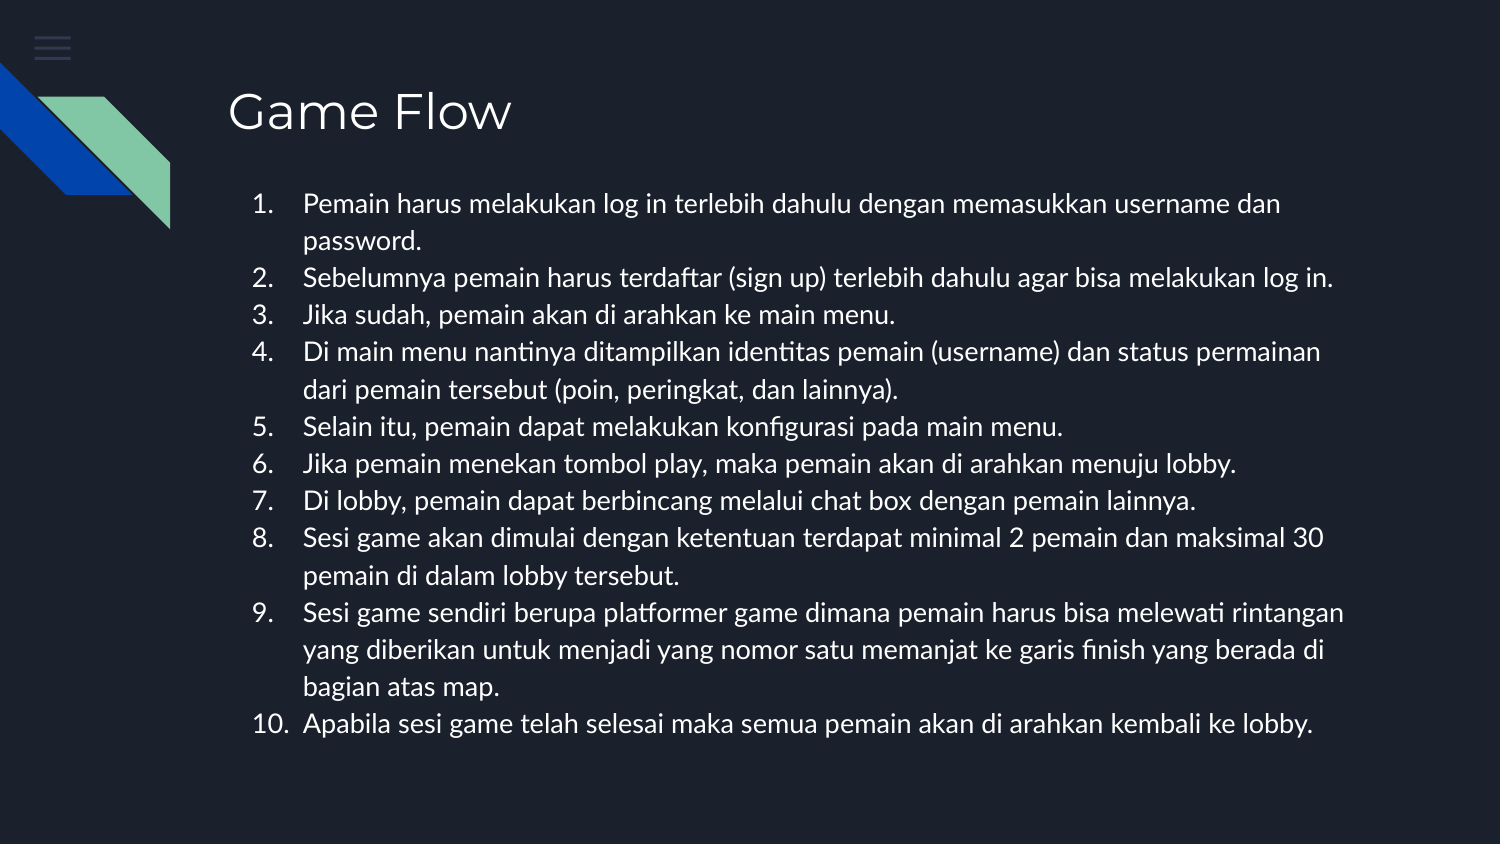

# Game Flow
Pemain harus melakukan log in terlebih dahulu dengan memasukkan username dan password.
Sebelumnya pemain harus terdaftar (sign up) terlebih dahulu agar bisa melakukan log in.
Jika sudah, pemain akan di arahkan ke main menu.
Di main menu nantinya ditampilkan identitas pemain (username) dan status permainan dari pemain tersebut (poin, peringkat, dan lainnya).
Selain itu, pemain dapat melakukan konfigurasi pada main menu.
Jika pemain menekan tombol play, maka pemain akan di arahkan menuju lobby.
Di lobby, pemain dapat berbincang melalui chat box dengan pemain lainnya.
Sesi game akan dimulai dengan ketentuan terdapat minimal 2 pemain dan maksimal 30 pemain di dalam lobby tersebut.
Sesi game sendiri berupa platformer game dimana pemain harus bisa melewati rintangan yang diberikan untuk menjadi yang nomor satu memanjat ke garis finish yang berada di bagian atas map.
Apabila sesi game telah selesai maka semua pemain akan di arahkan kembali ke lobby.